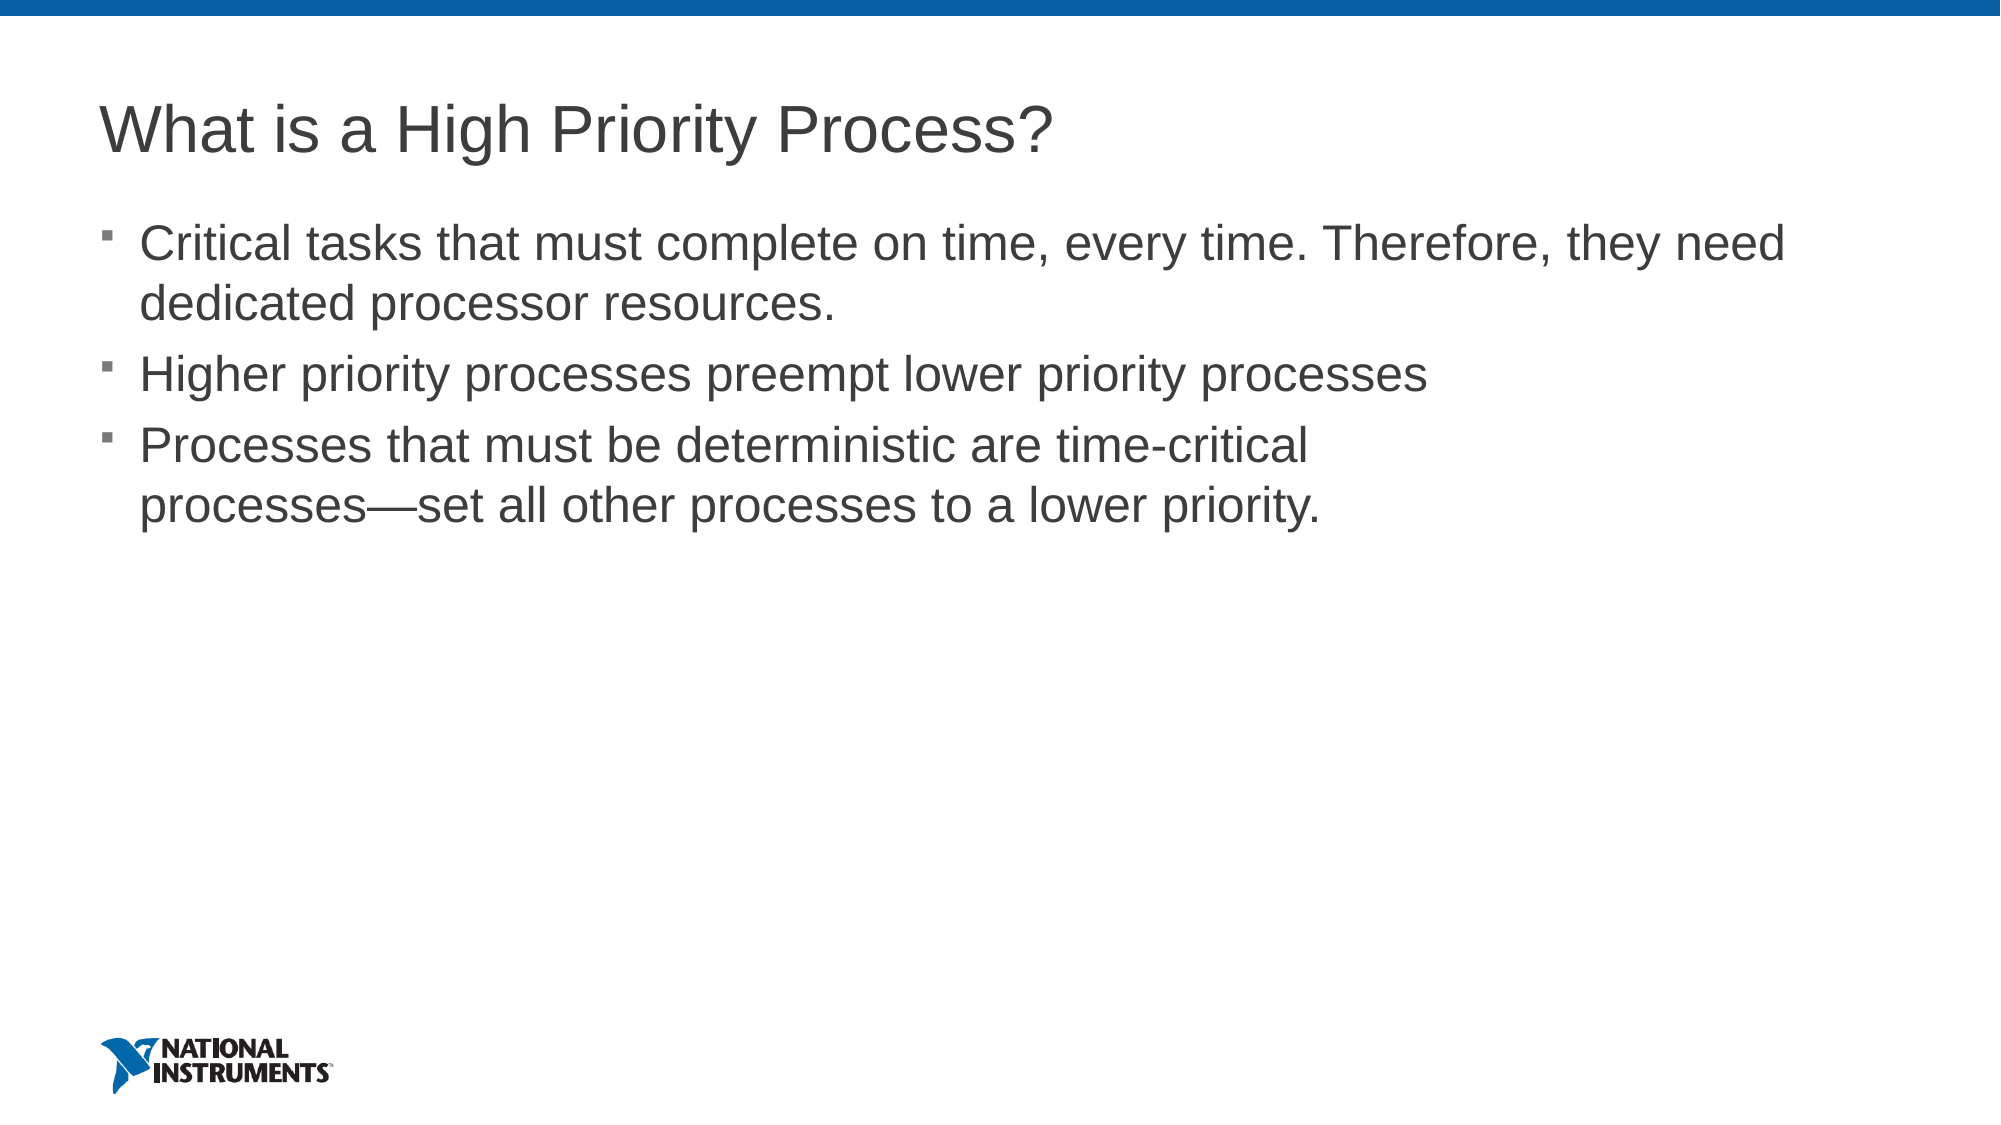

# What is a High Priority Process?
Critical tasks that must complete on time, every time. Therefore, they need dedicated processor resources.
Higher priority processes preempt lower priority processes
Processes that must be deterministic are time-critical
processes—set all other processes to a lower priority.